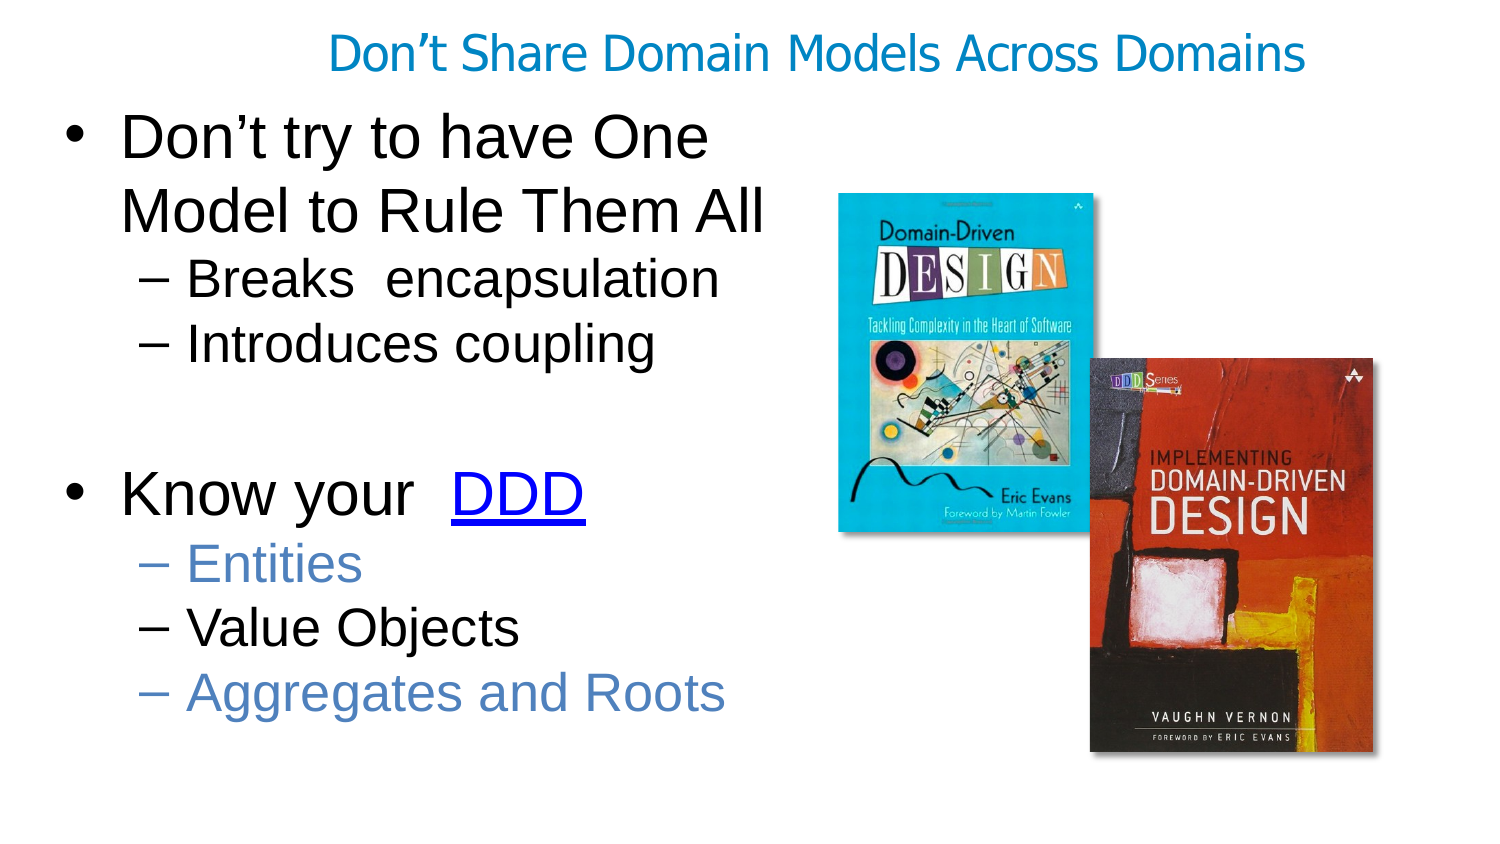

# Don’t Share Domain Models Across Domains
Don’t try to have One Model to Rule Them All
Breaks  encapsulation
Introduces coupling

Know your  DDD
Entities
Value Objects
Aggregates and Roots